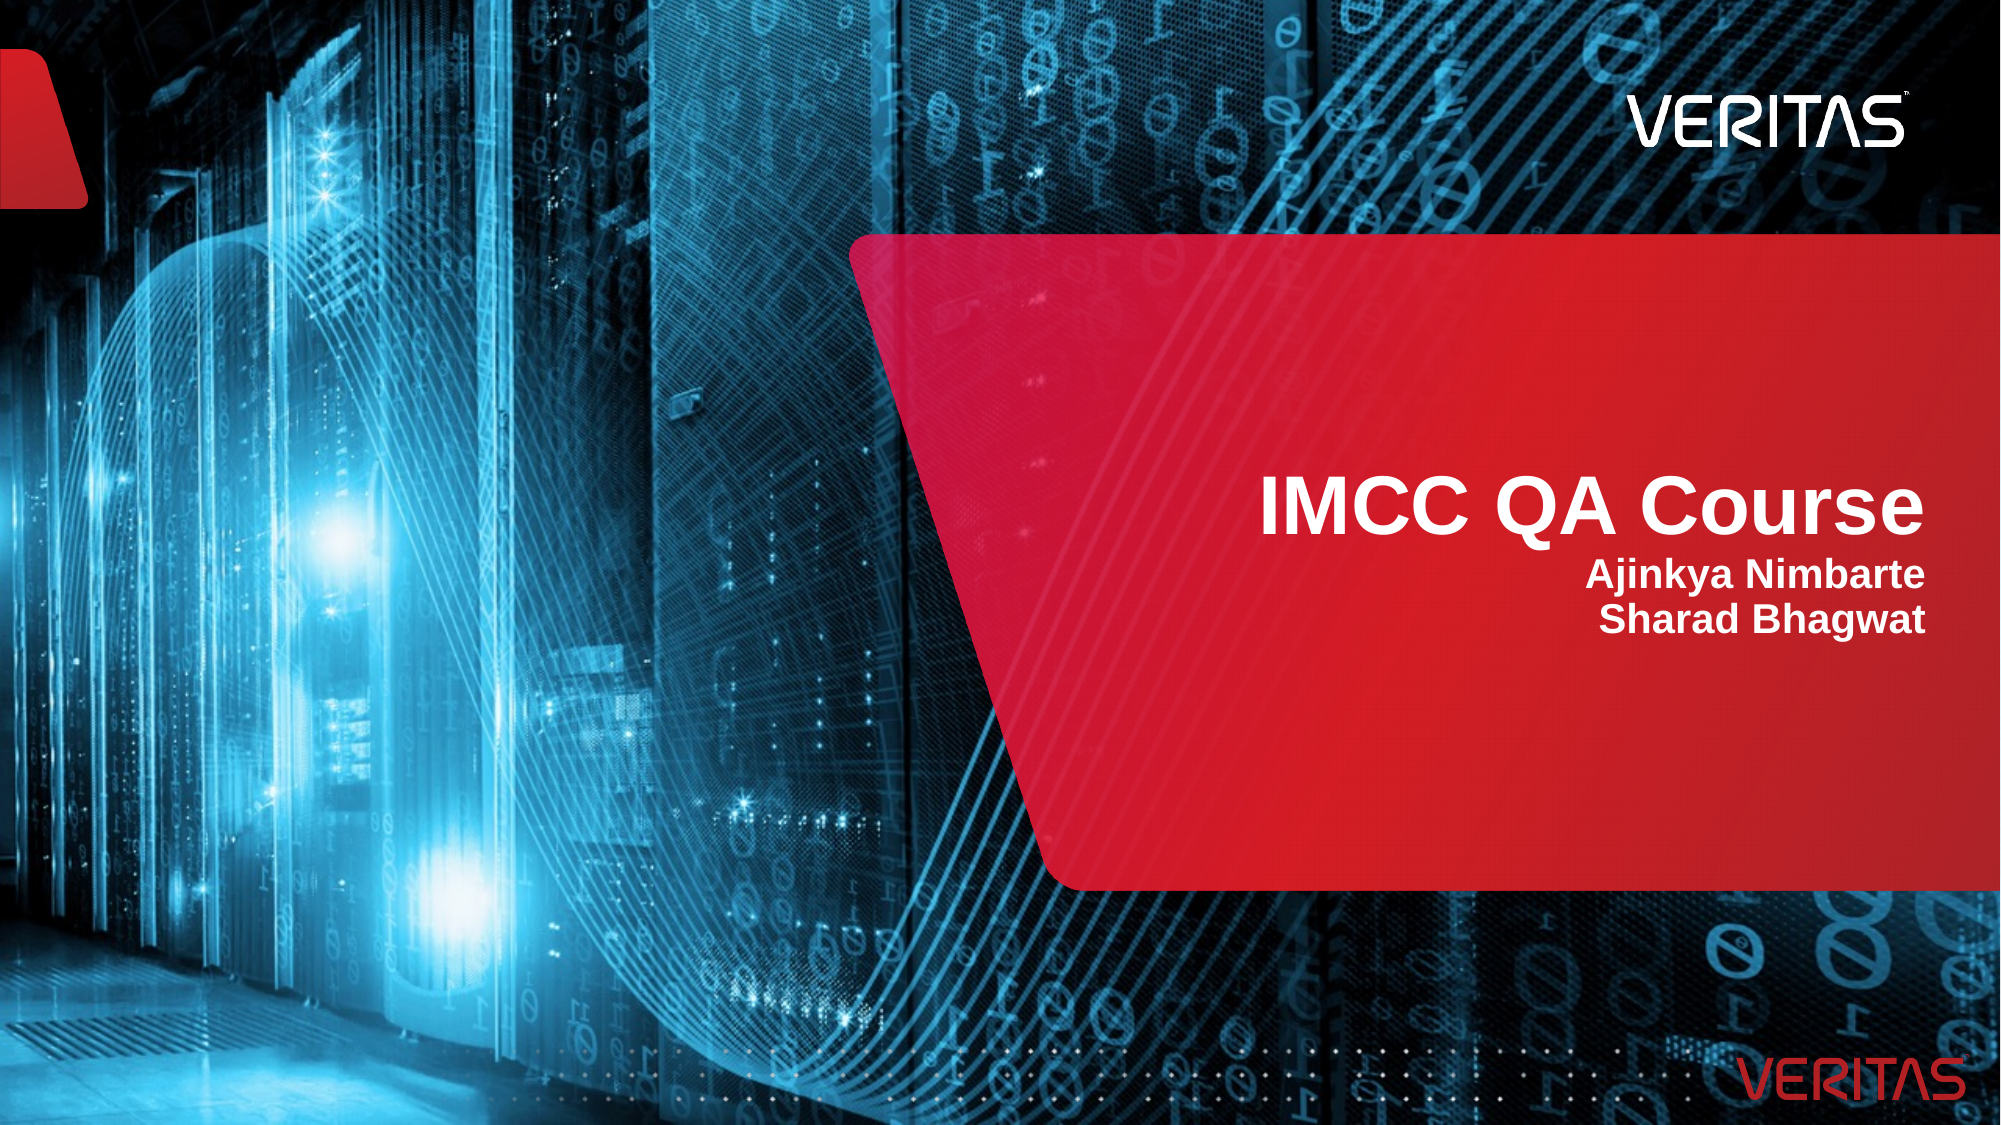

# IMCC QA Course Ajinkya Nimbarte Sharad Bhagwat